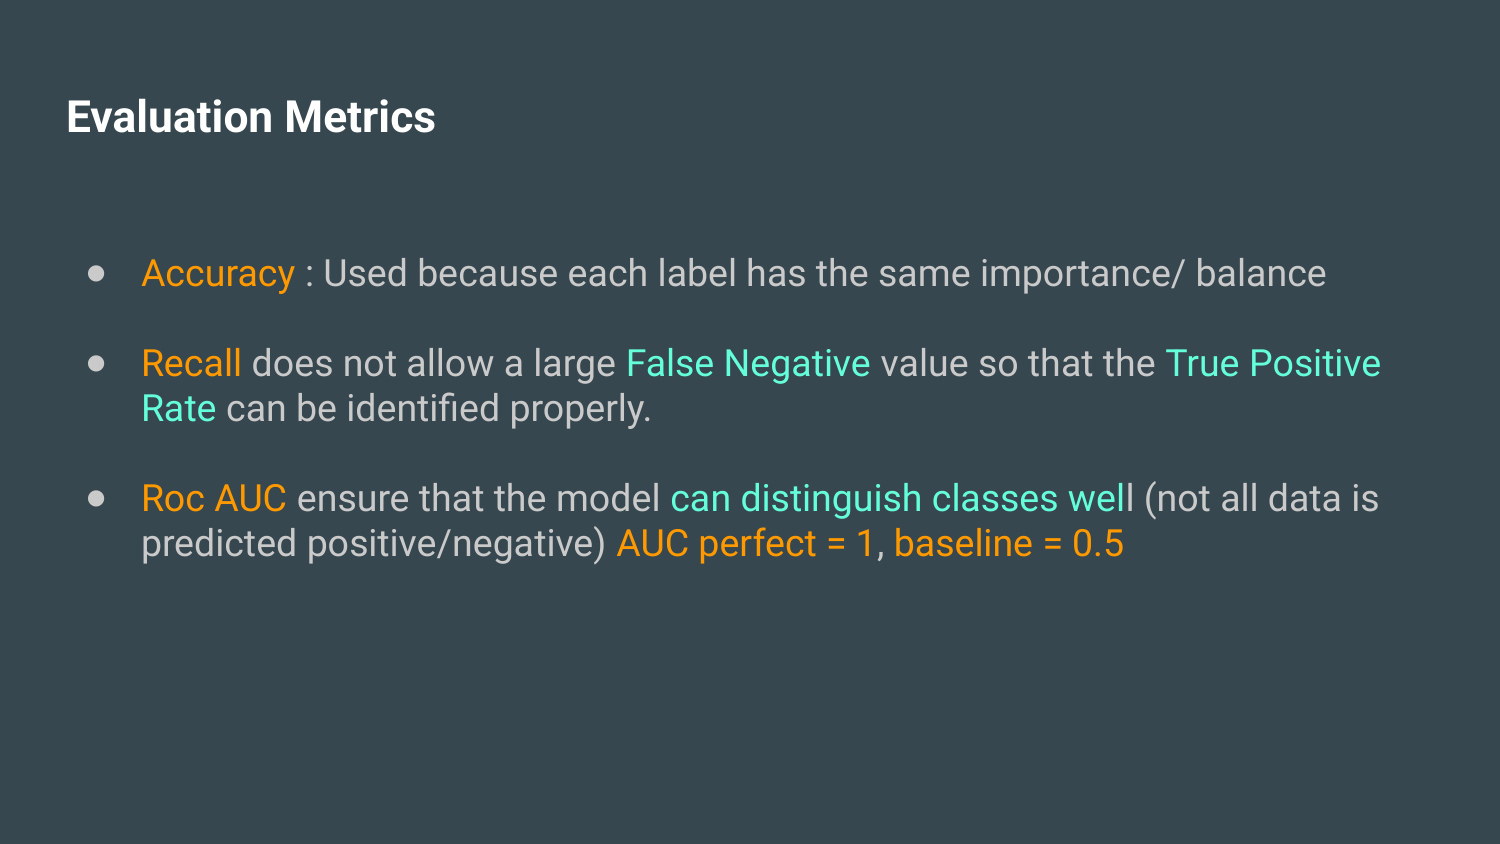

# Evaluation Metrics

Accuracy : Used because each label has the same importance/ balance

Recall does not allow a large False Negative value so that the True Positive Rate can be identified properly.

Roc AUC ensure that the model can distinguish classes well (not all data is predicted positive/negative) AUC perfect = 1, baseline = 0.5